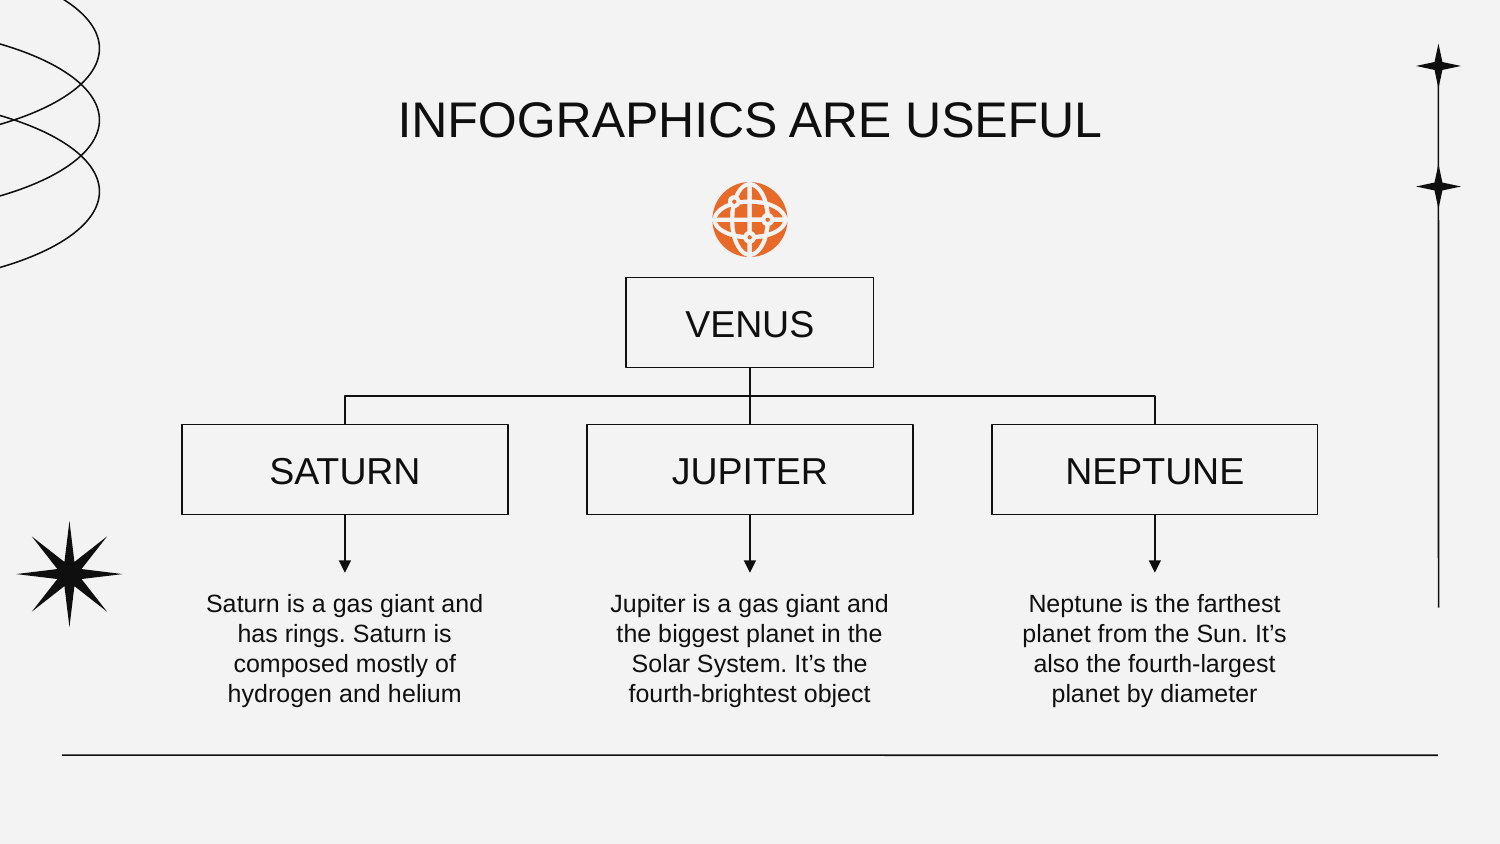

# INFOGRAPHICS ARE USEFUL

VENUS
SATURN
JUPITER
NEPTUNE
Saturn is a gas giant and has rings. Saturn is composed mostly of hydrogen and helium
Jupiter is a gas giant and the biggest planet in the Solar System. It’s the fourth-brightest object
Neptune is the farthest planet from the Sun. It’s also the fourth-largest planet by diameter